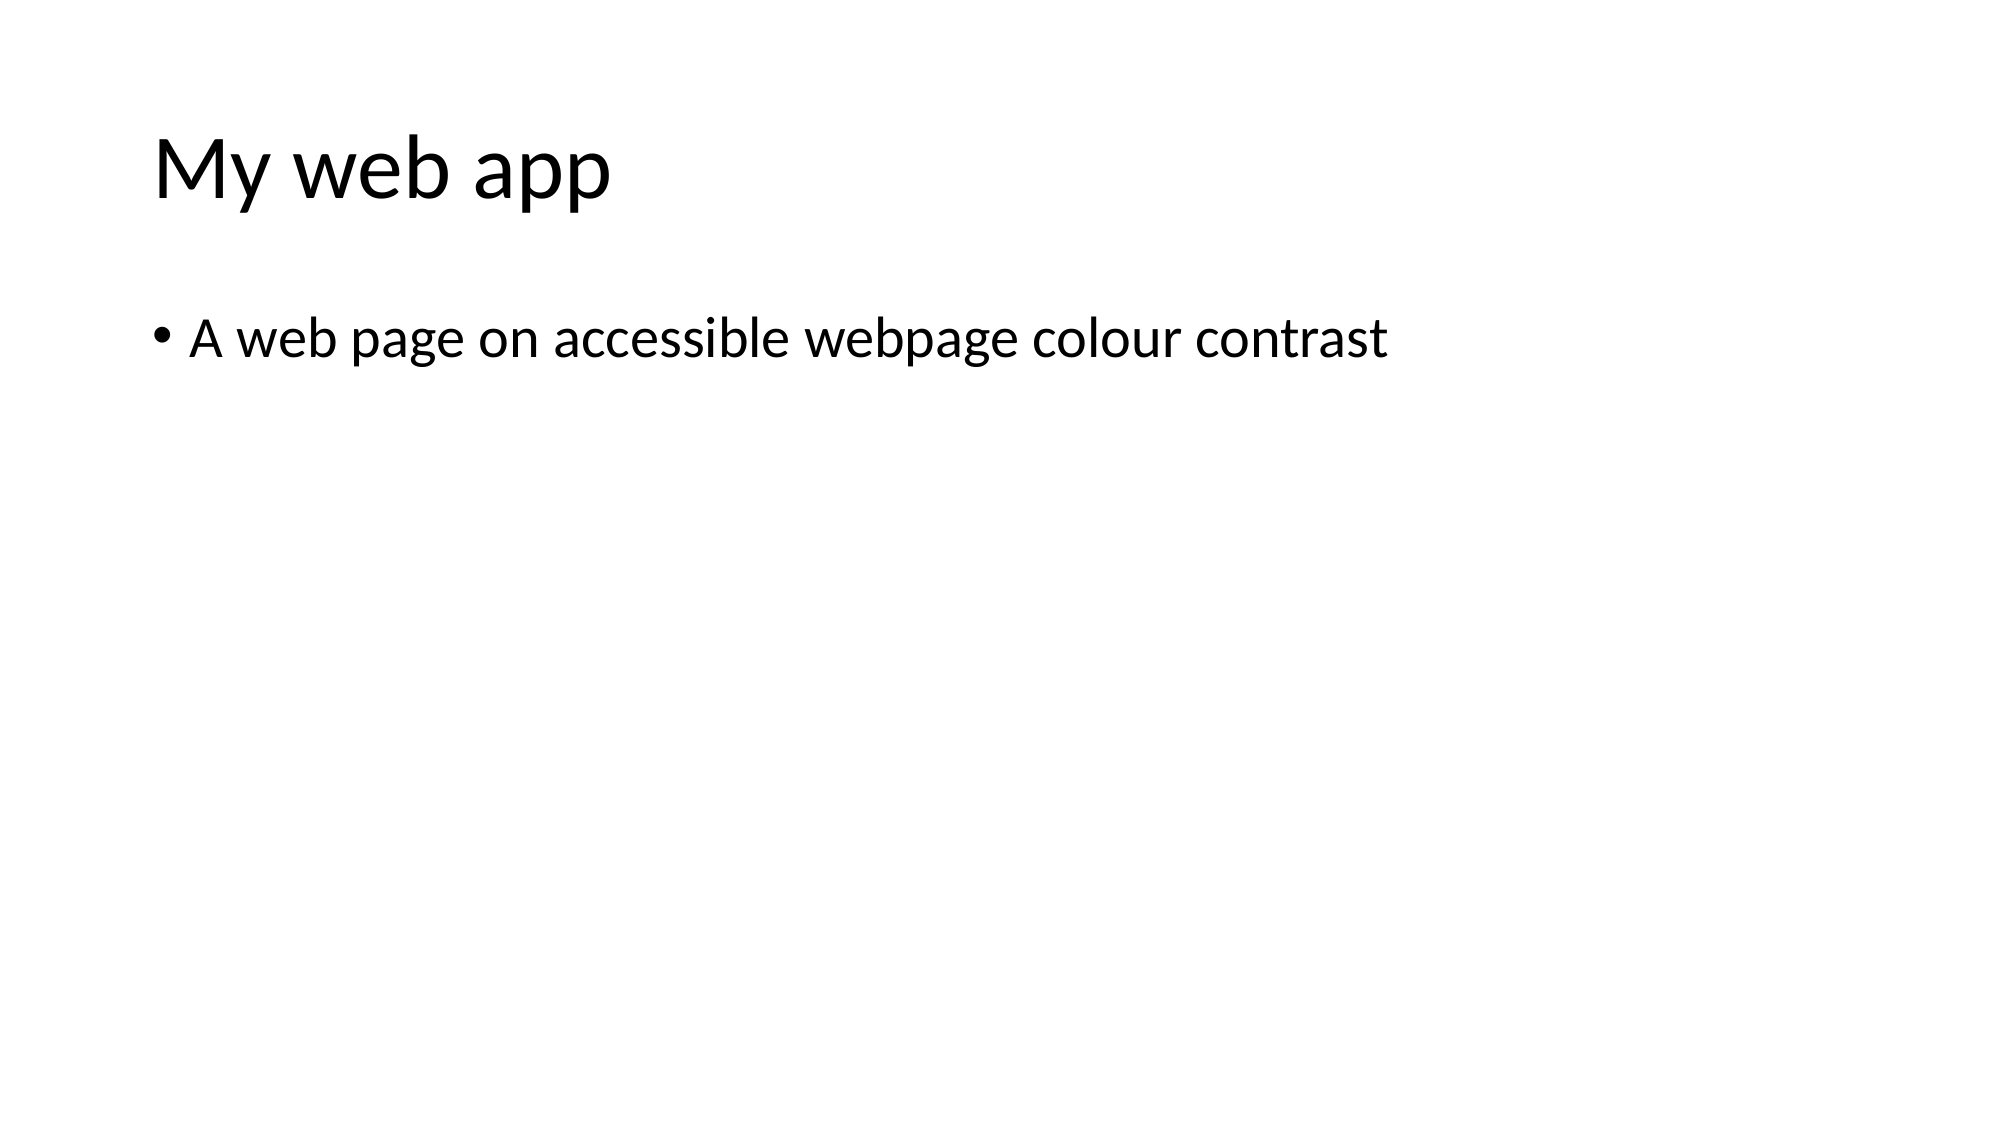

# My web app
A web page on accessible webpage colour contrast